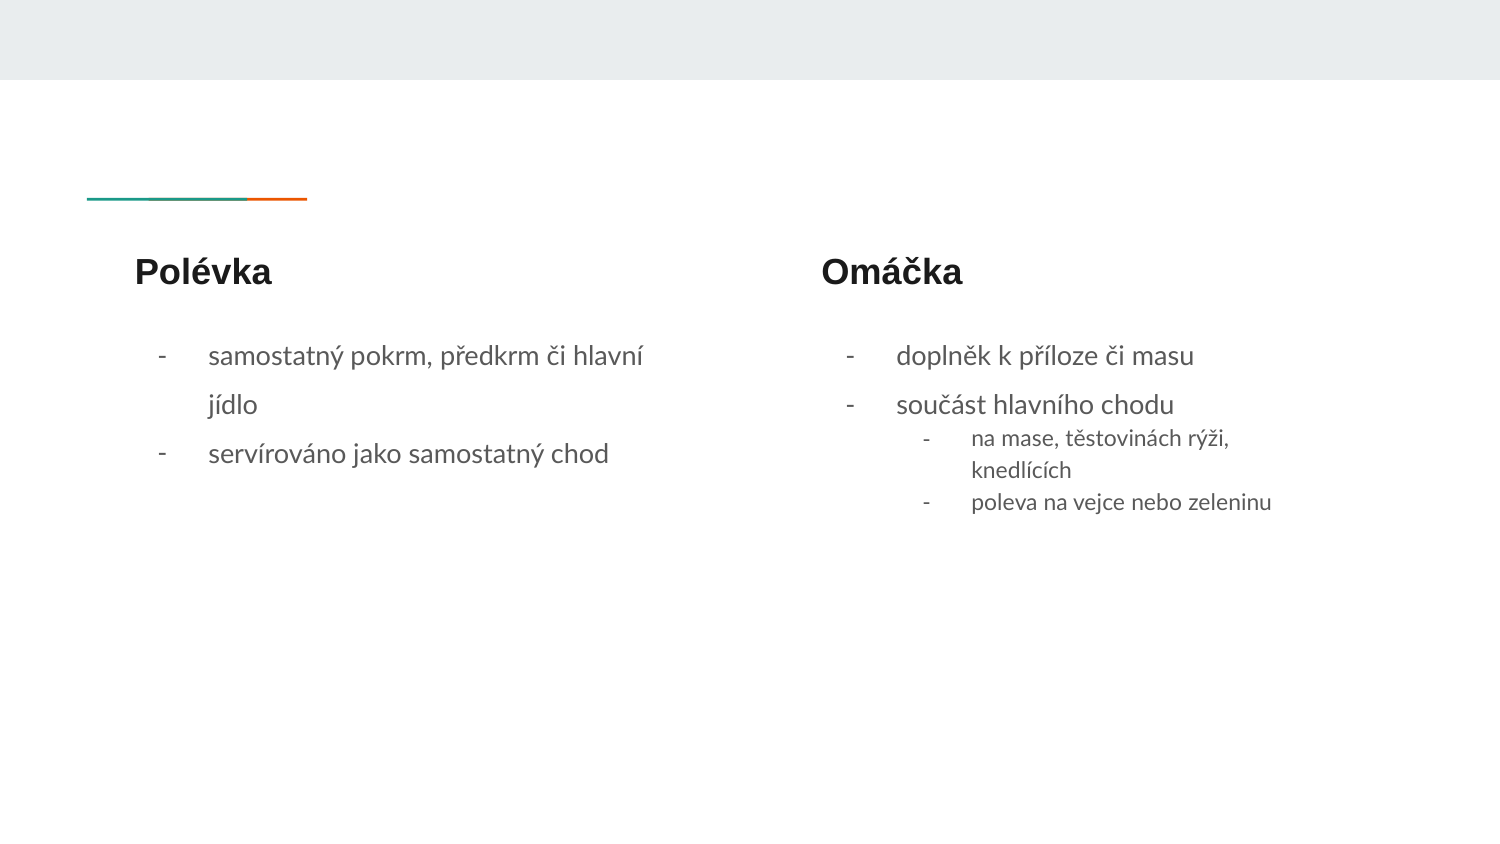

# Polévka
Omáčka
samostatný pokrm, předkrm či hlavní jídlo
servírováno jako samostatný chod
doplněk k příloze či masu
součást hlavního chodu
na mase, těstovinách rýži, knedlících
poleva na vejce nebo zeleninu